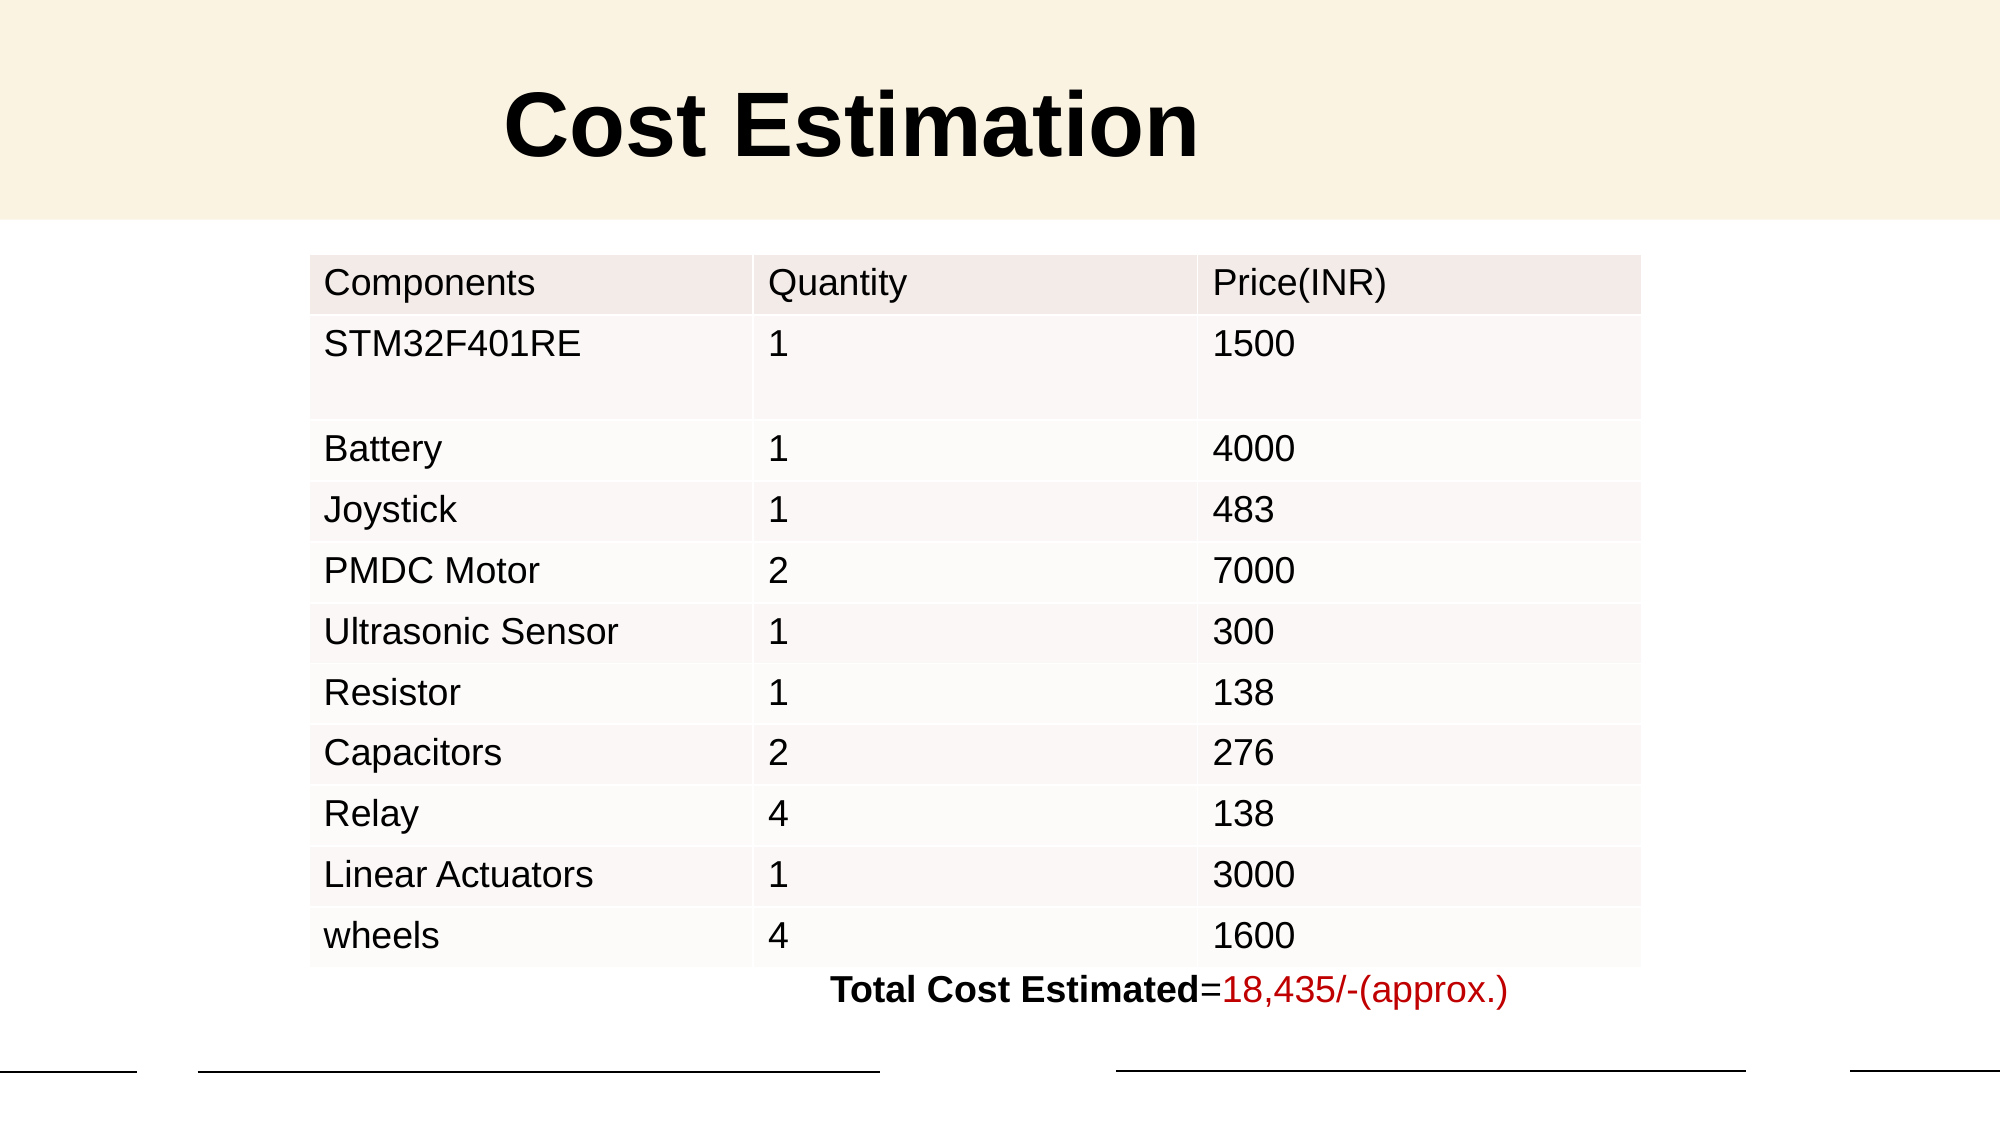

Cost Estimation
| Components | Quantity | Price(INR) |
| --- | --- | --- |
| STM32F401RE | 1 | 1500 |
| Battery | 1 | 4000 |
| Joystick | 1 | 483 |
| PMDC Motor | 2 | 7000 |
| Ultrasonic Sensor | 1 | 300 |
| Resistor | 1 | 138 |
| Capacitors | 2 | 276 |
| Relay | 4 | 138 |
| Linear Actuators | 1 | 3000 |
| wheels | 4 | 1600 |
Total Cost Estimated=18,435/-(approx.)